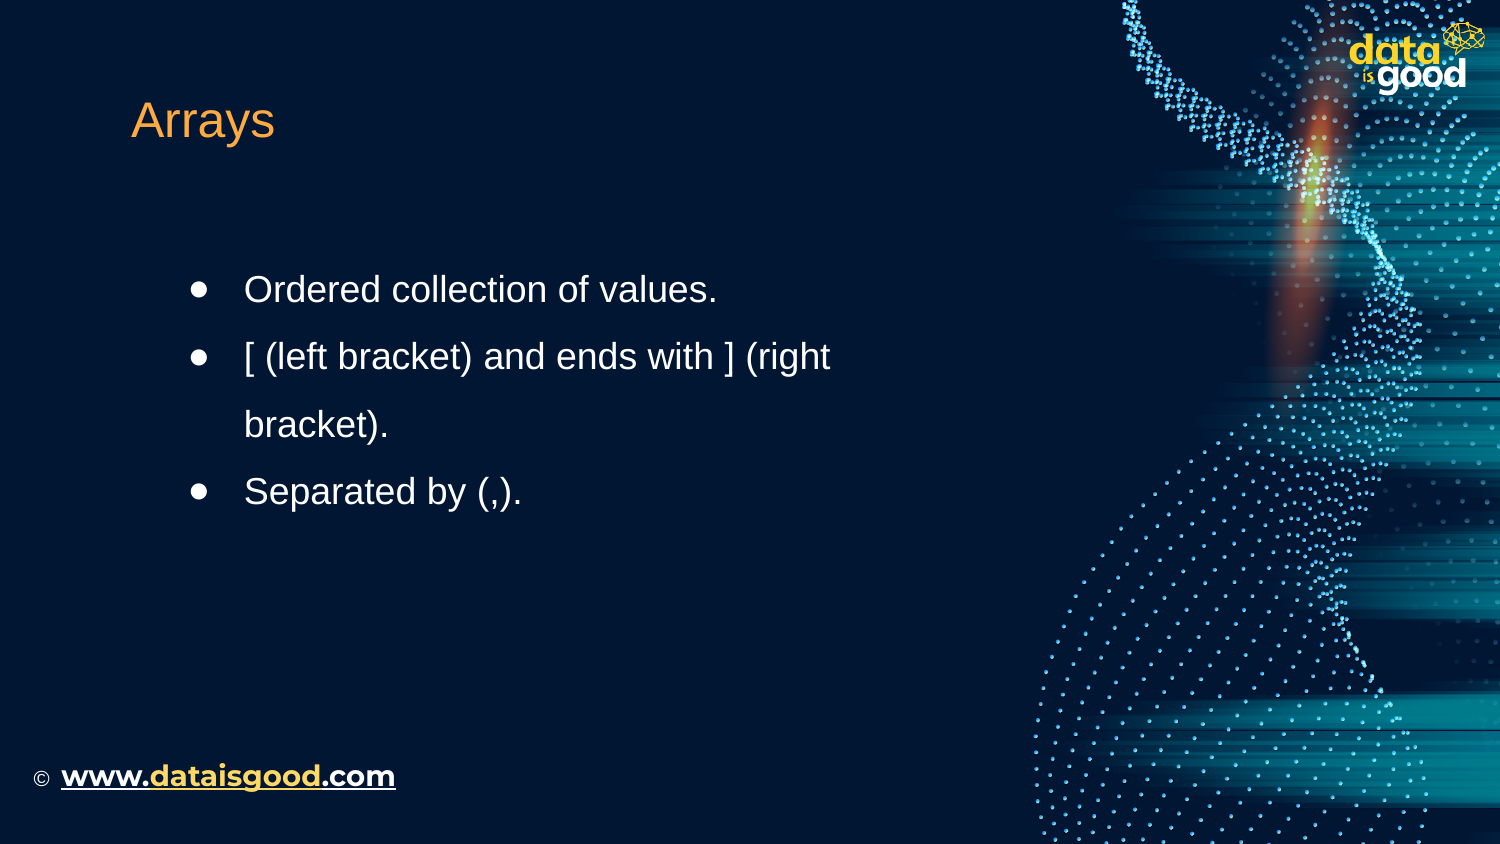

# Arrays
Ordered collection of values.
[ (left bracket) and ends with ] (right bracket).
Separated by (,).